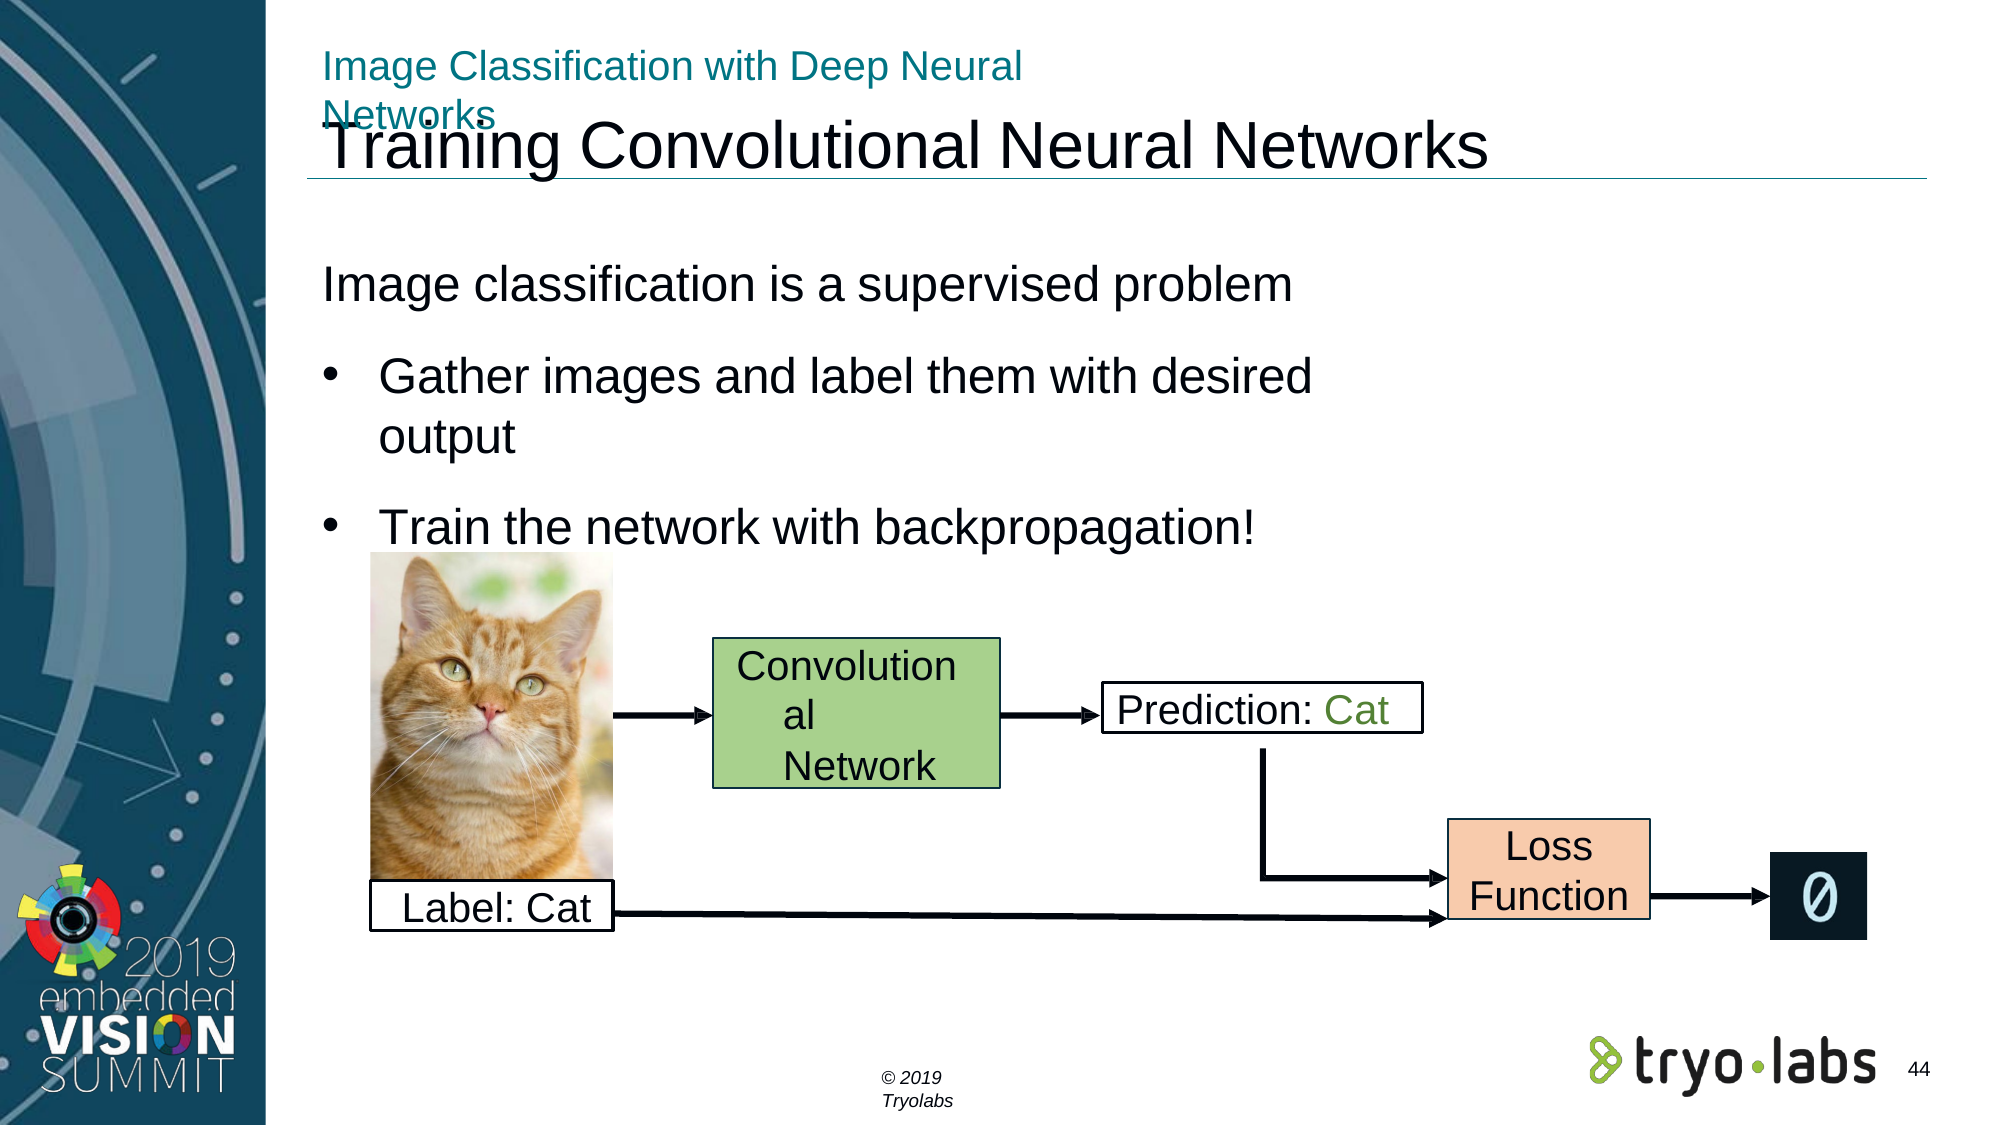

Image Classification with Deep Neural Networks
# Training Convolutional Neural Networks

Image classification is a supervised problem
Gather images and label them with desired output
Train the network with backpropagation!

Convolutional Network
Prediction: Cat

Loss
Function

Label: Cat

44
© 2019 Tryolabs